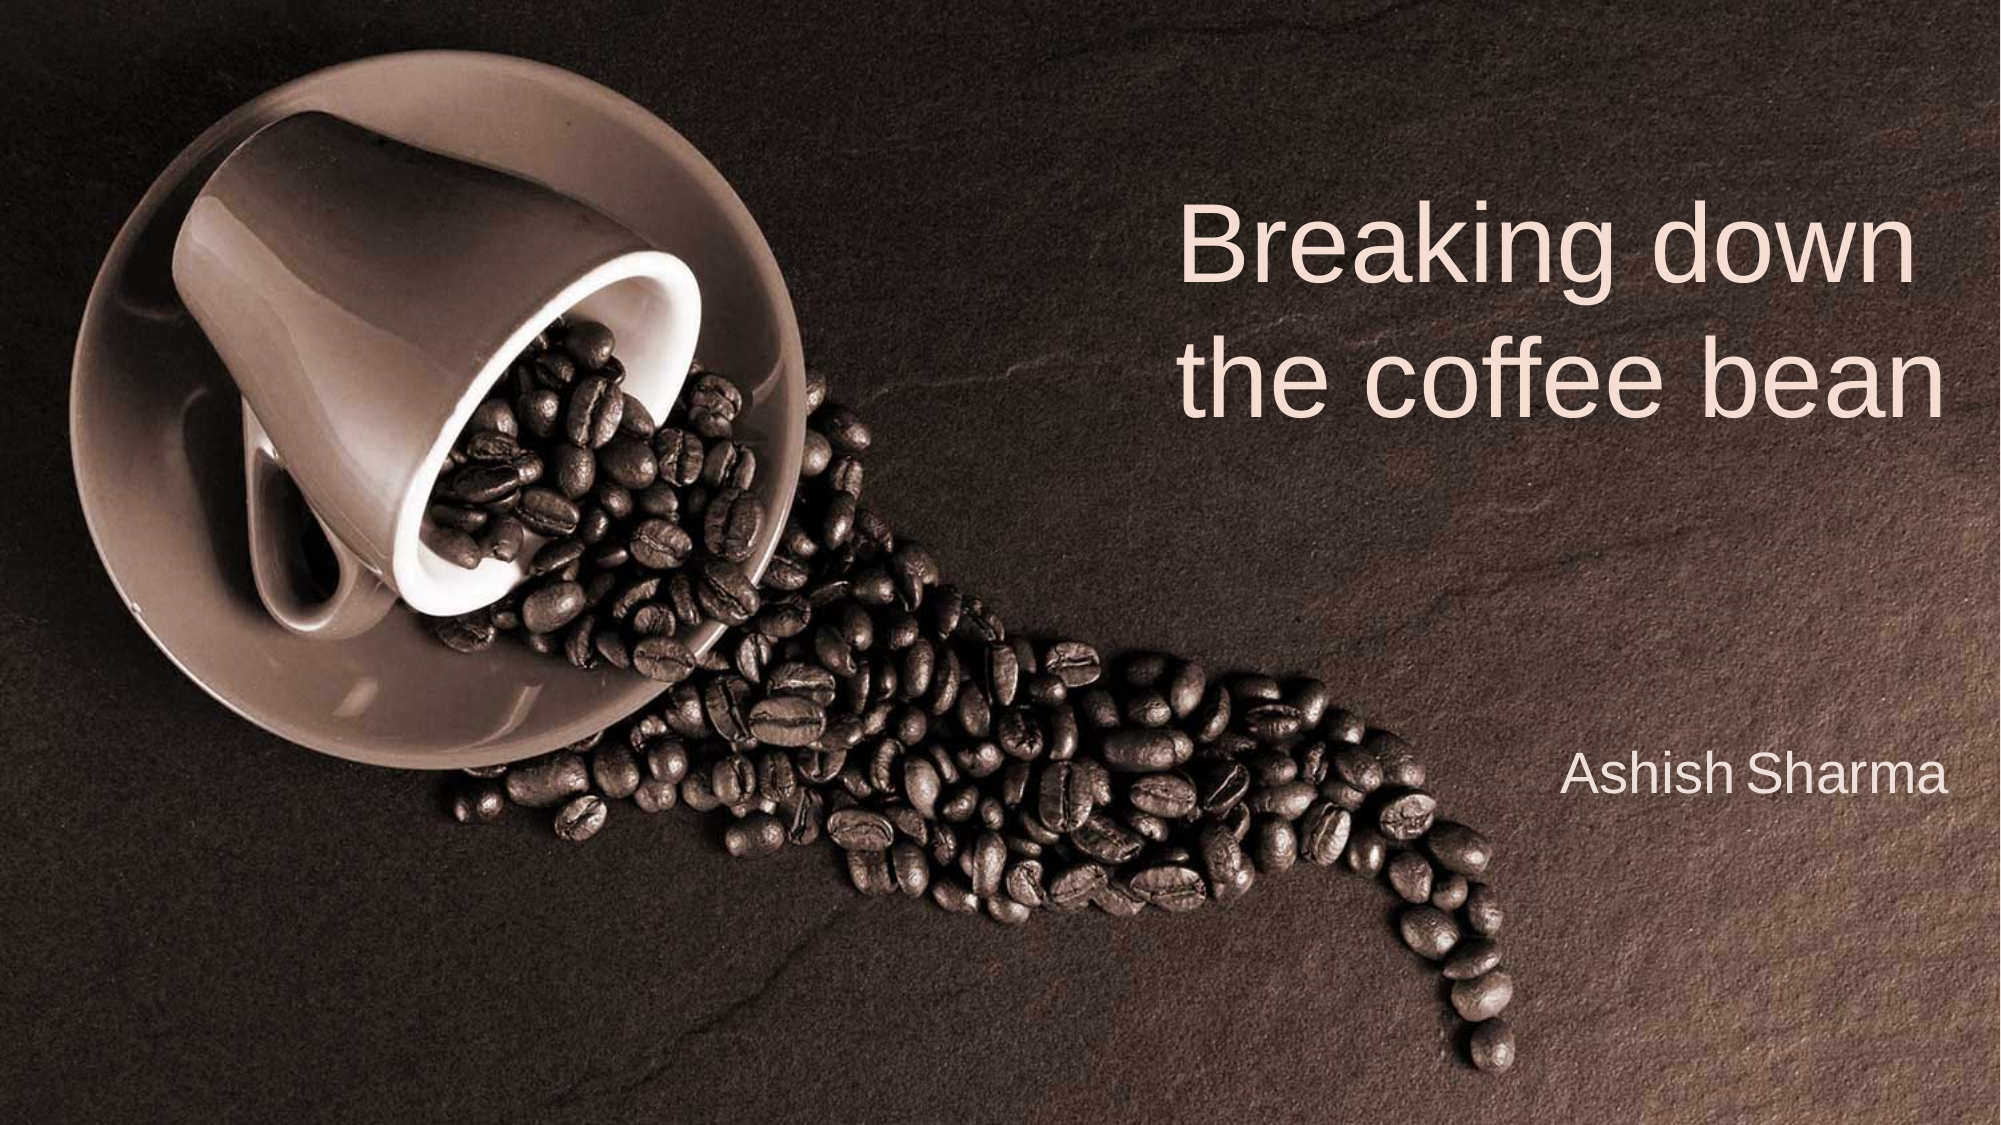

Breaking down the coffee bean
Ashish Sharma